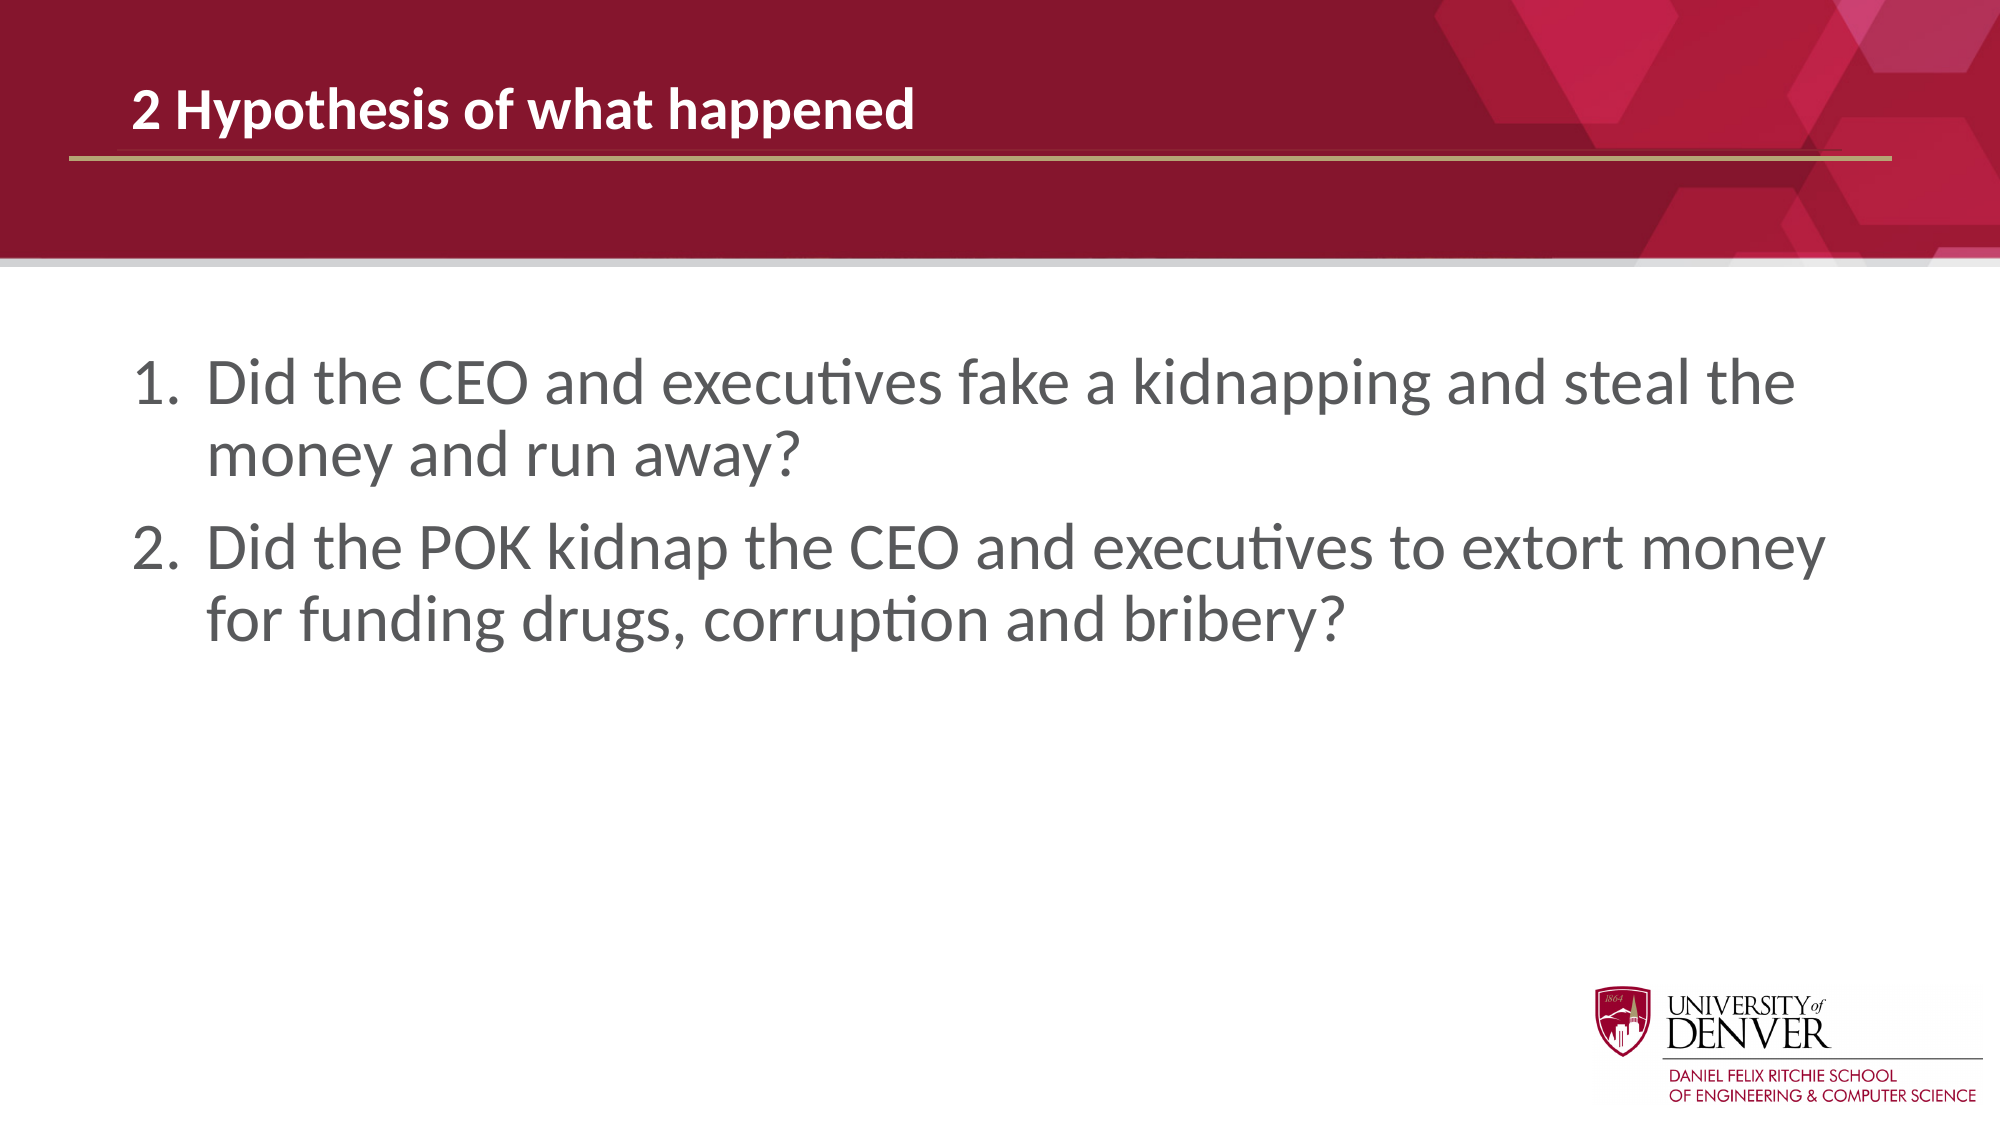

# 2 Hypothesis of what happened
Did the CEO and executives fake a kidnapping and steal the money and run away?
Did the POK kidnap the CEO and executives to extort money for funding drugs, corruption and bribery?